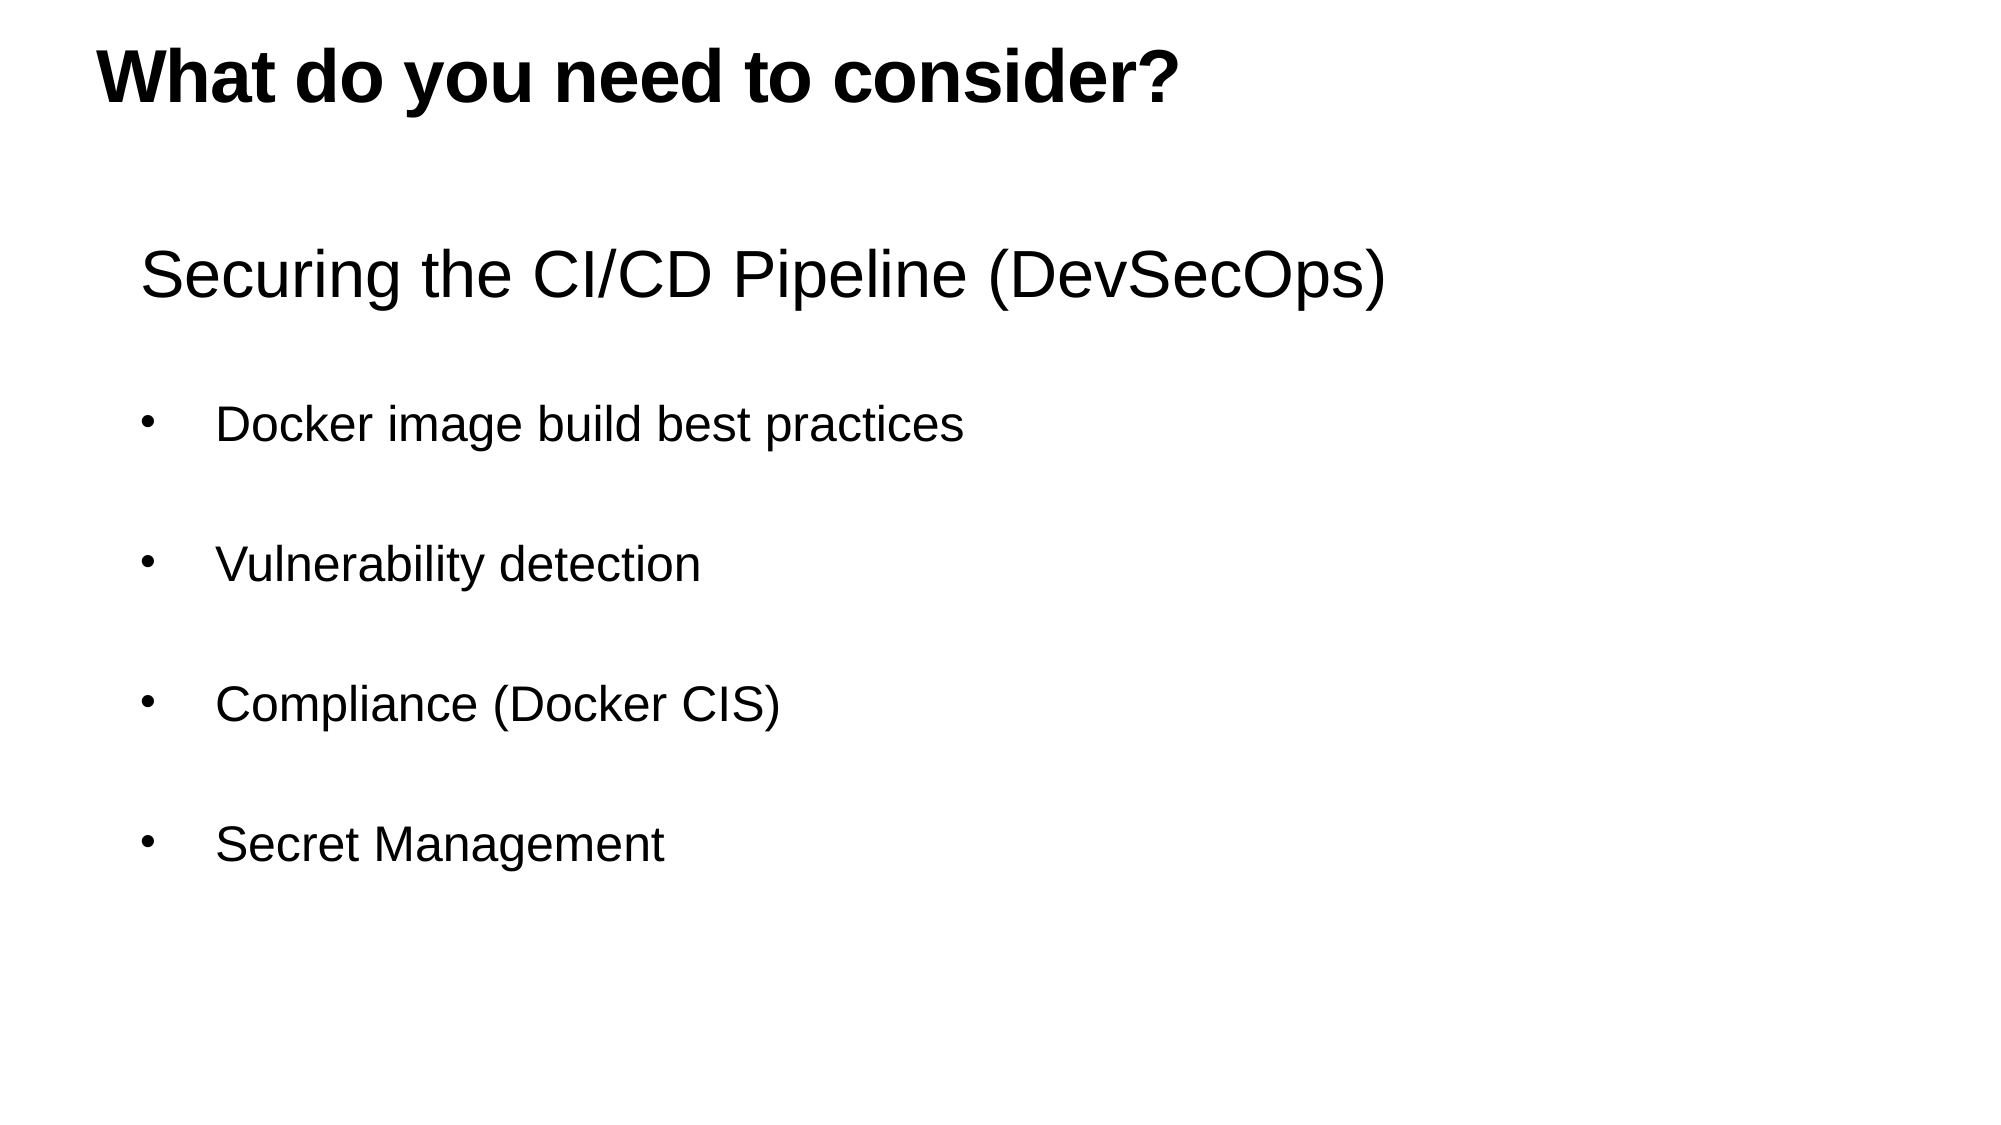

# What do you need to consider?
Securing the CI/CD Pipeline (DevSecOps)

Docker image build best practices

Vulnerability detection

Compliance (Docker CIS)

Secret Management